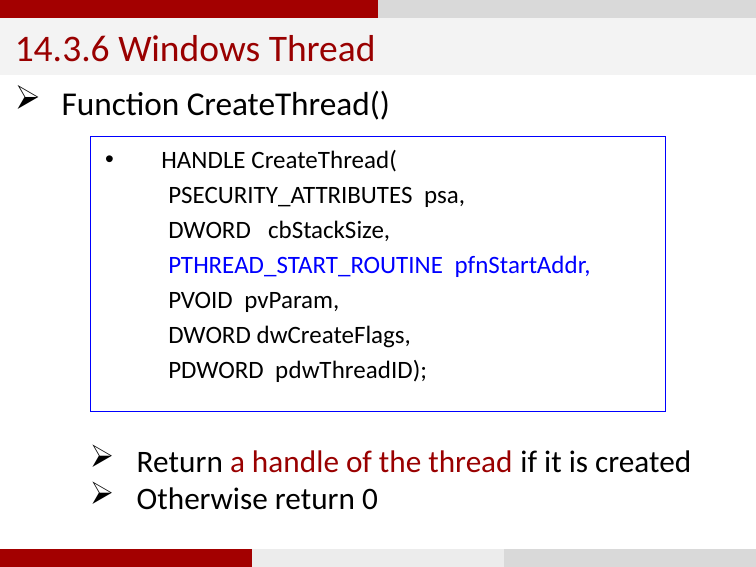

14.3.6 Windows Thread
Function CreateThread()

Return a handle of the thread if it is created
Otherwise return 0
HANDLE CreateThread(
           PSECURITY_ATTRIBUTES  psa,
           DWORD   cbStackSize,
           PTHREAD_START_ROUTINE  pfnStartAddr,
           PVOID  pvParam,
           DWORD dwCreateFlags,
           PDWORD  pdwThreadID);

108